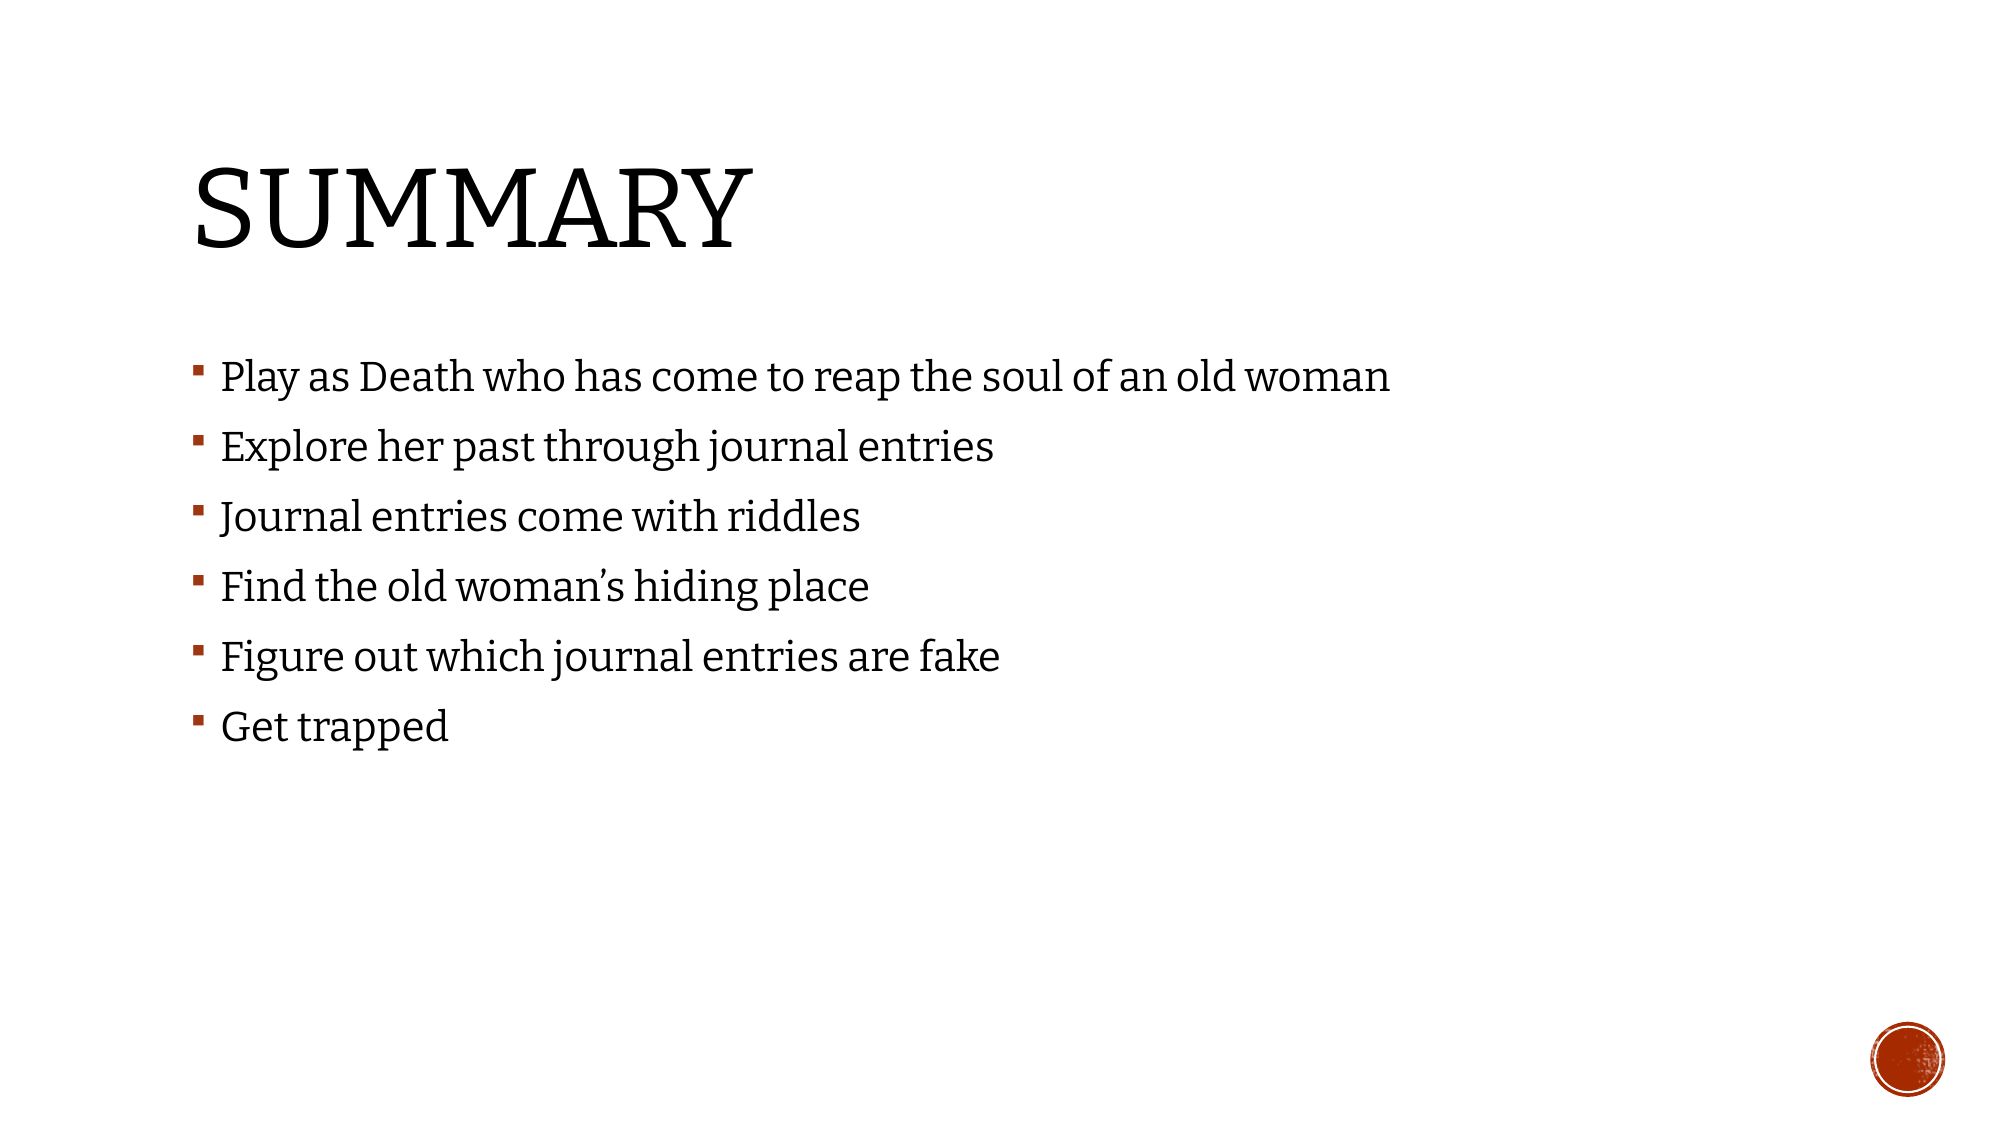

# Summary
Play as Death who has come to reap the soul of an old woman
Explore her past through journal entries
Journal entries come with riddles
Find the old woman’s hiding place
Figure out which journal entries are fake
Get trapped